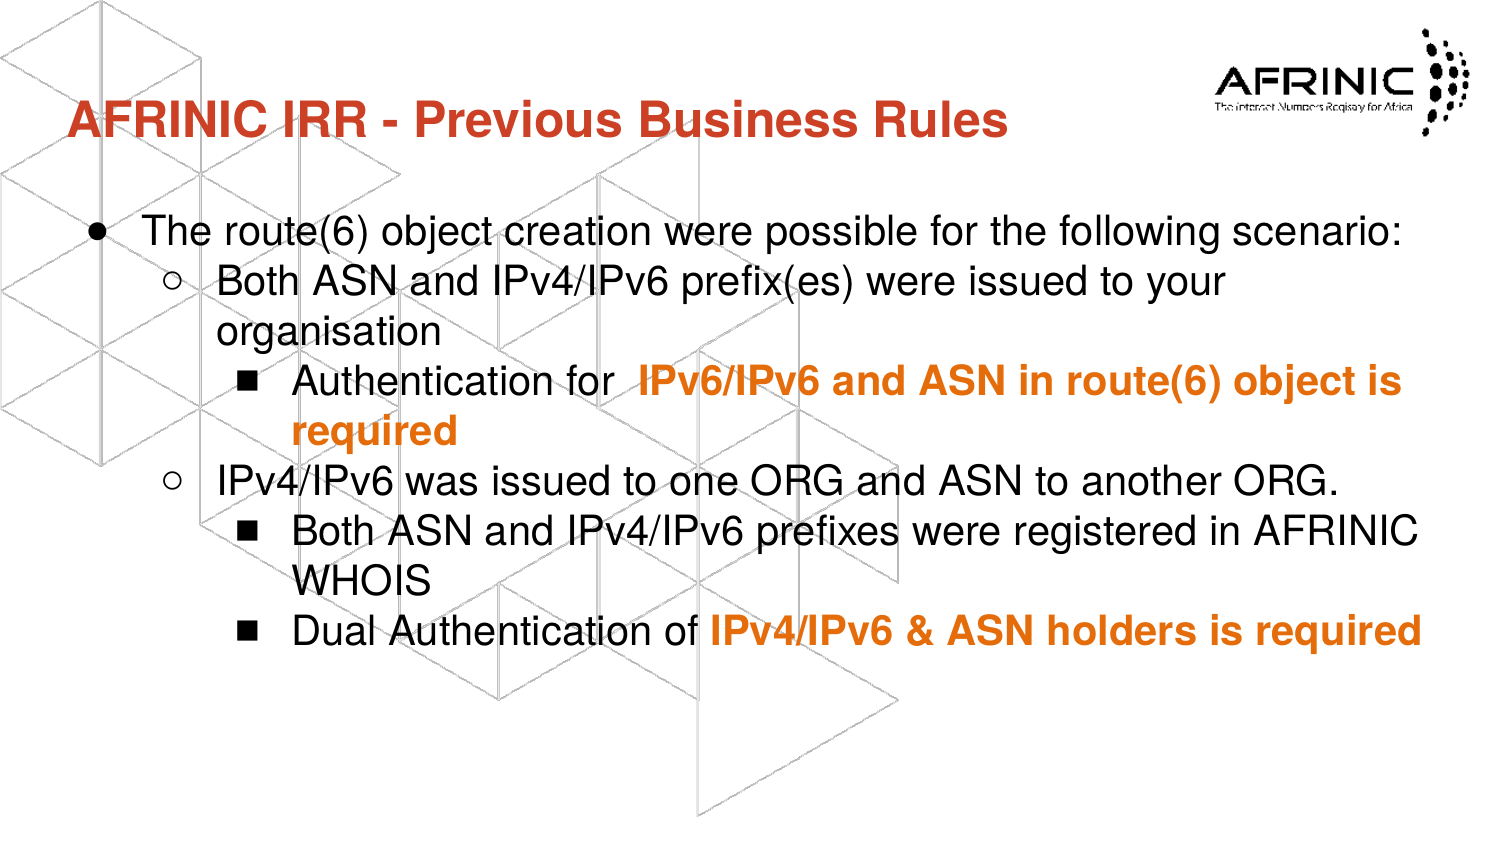

# AFRINIC IRR - Previous Business Rules
The route(6) object creation were possible for the following scenario:
Both ASN and IPv4/IPv6 prefix(es) were issued to your organisation
Authentication for  IPv6/IPv6 and ASN in route(6) object is required
IPv4/IPv6 was issued to one ORG and ASN to another ORG.
Both ASN and IPv4/IPv6 prefixes were registered in AFRINIC WHOIS
Dual Authentication of IPv4/IPv6 & ASN holders is required